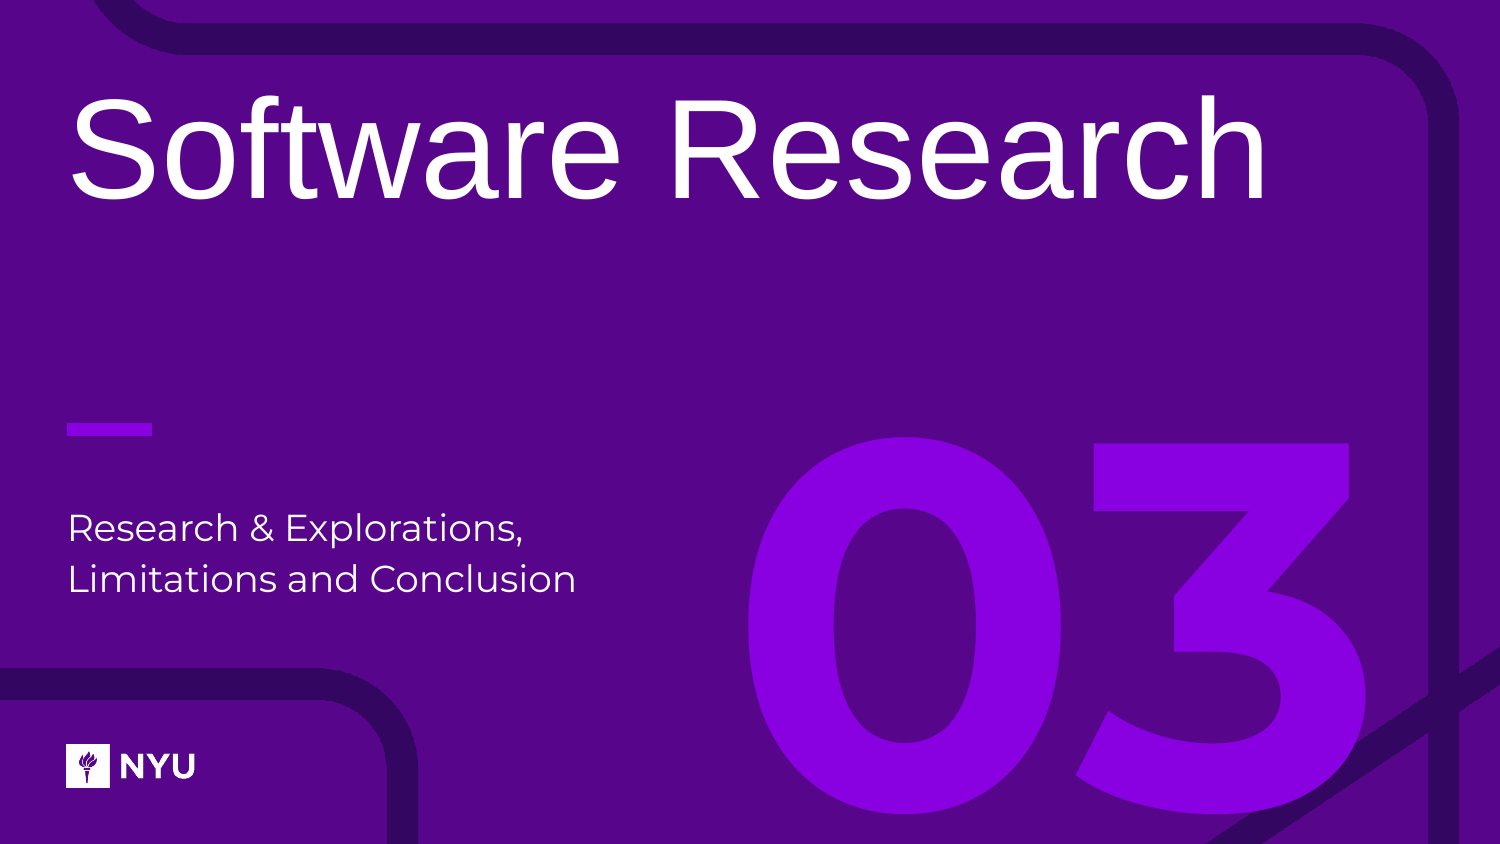

# Software Research
03
Research & Explorations, Limitations and Conclusion